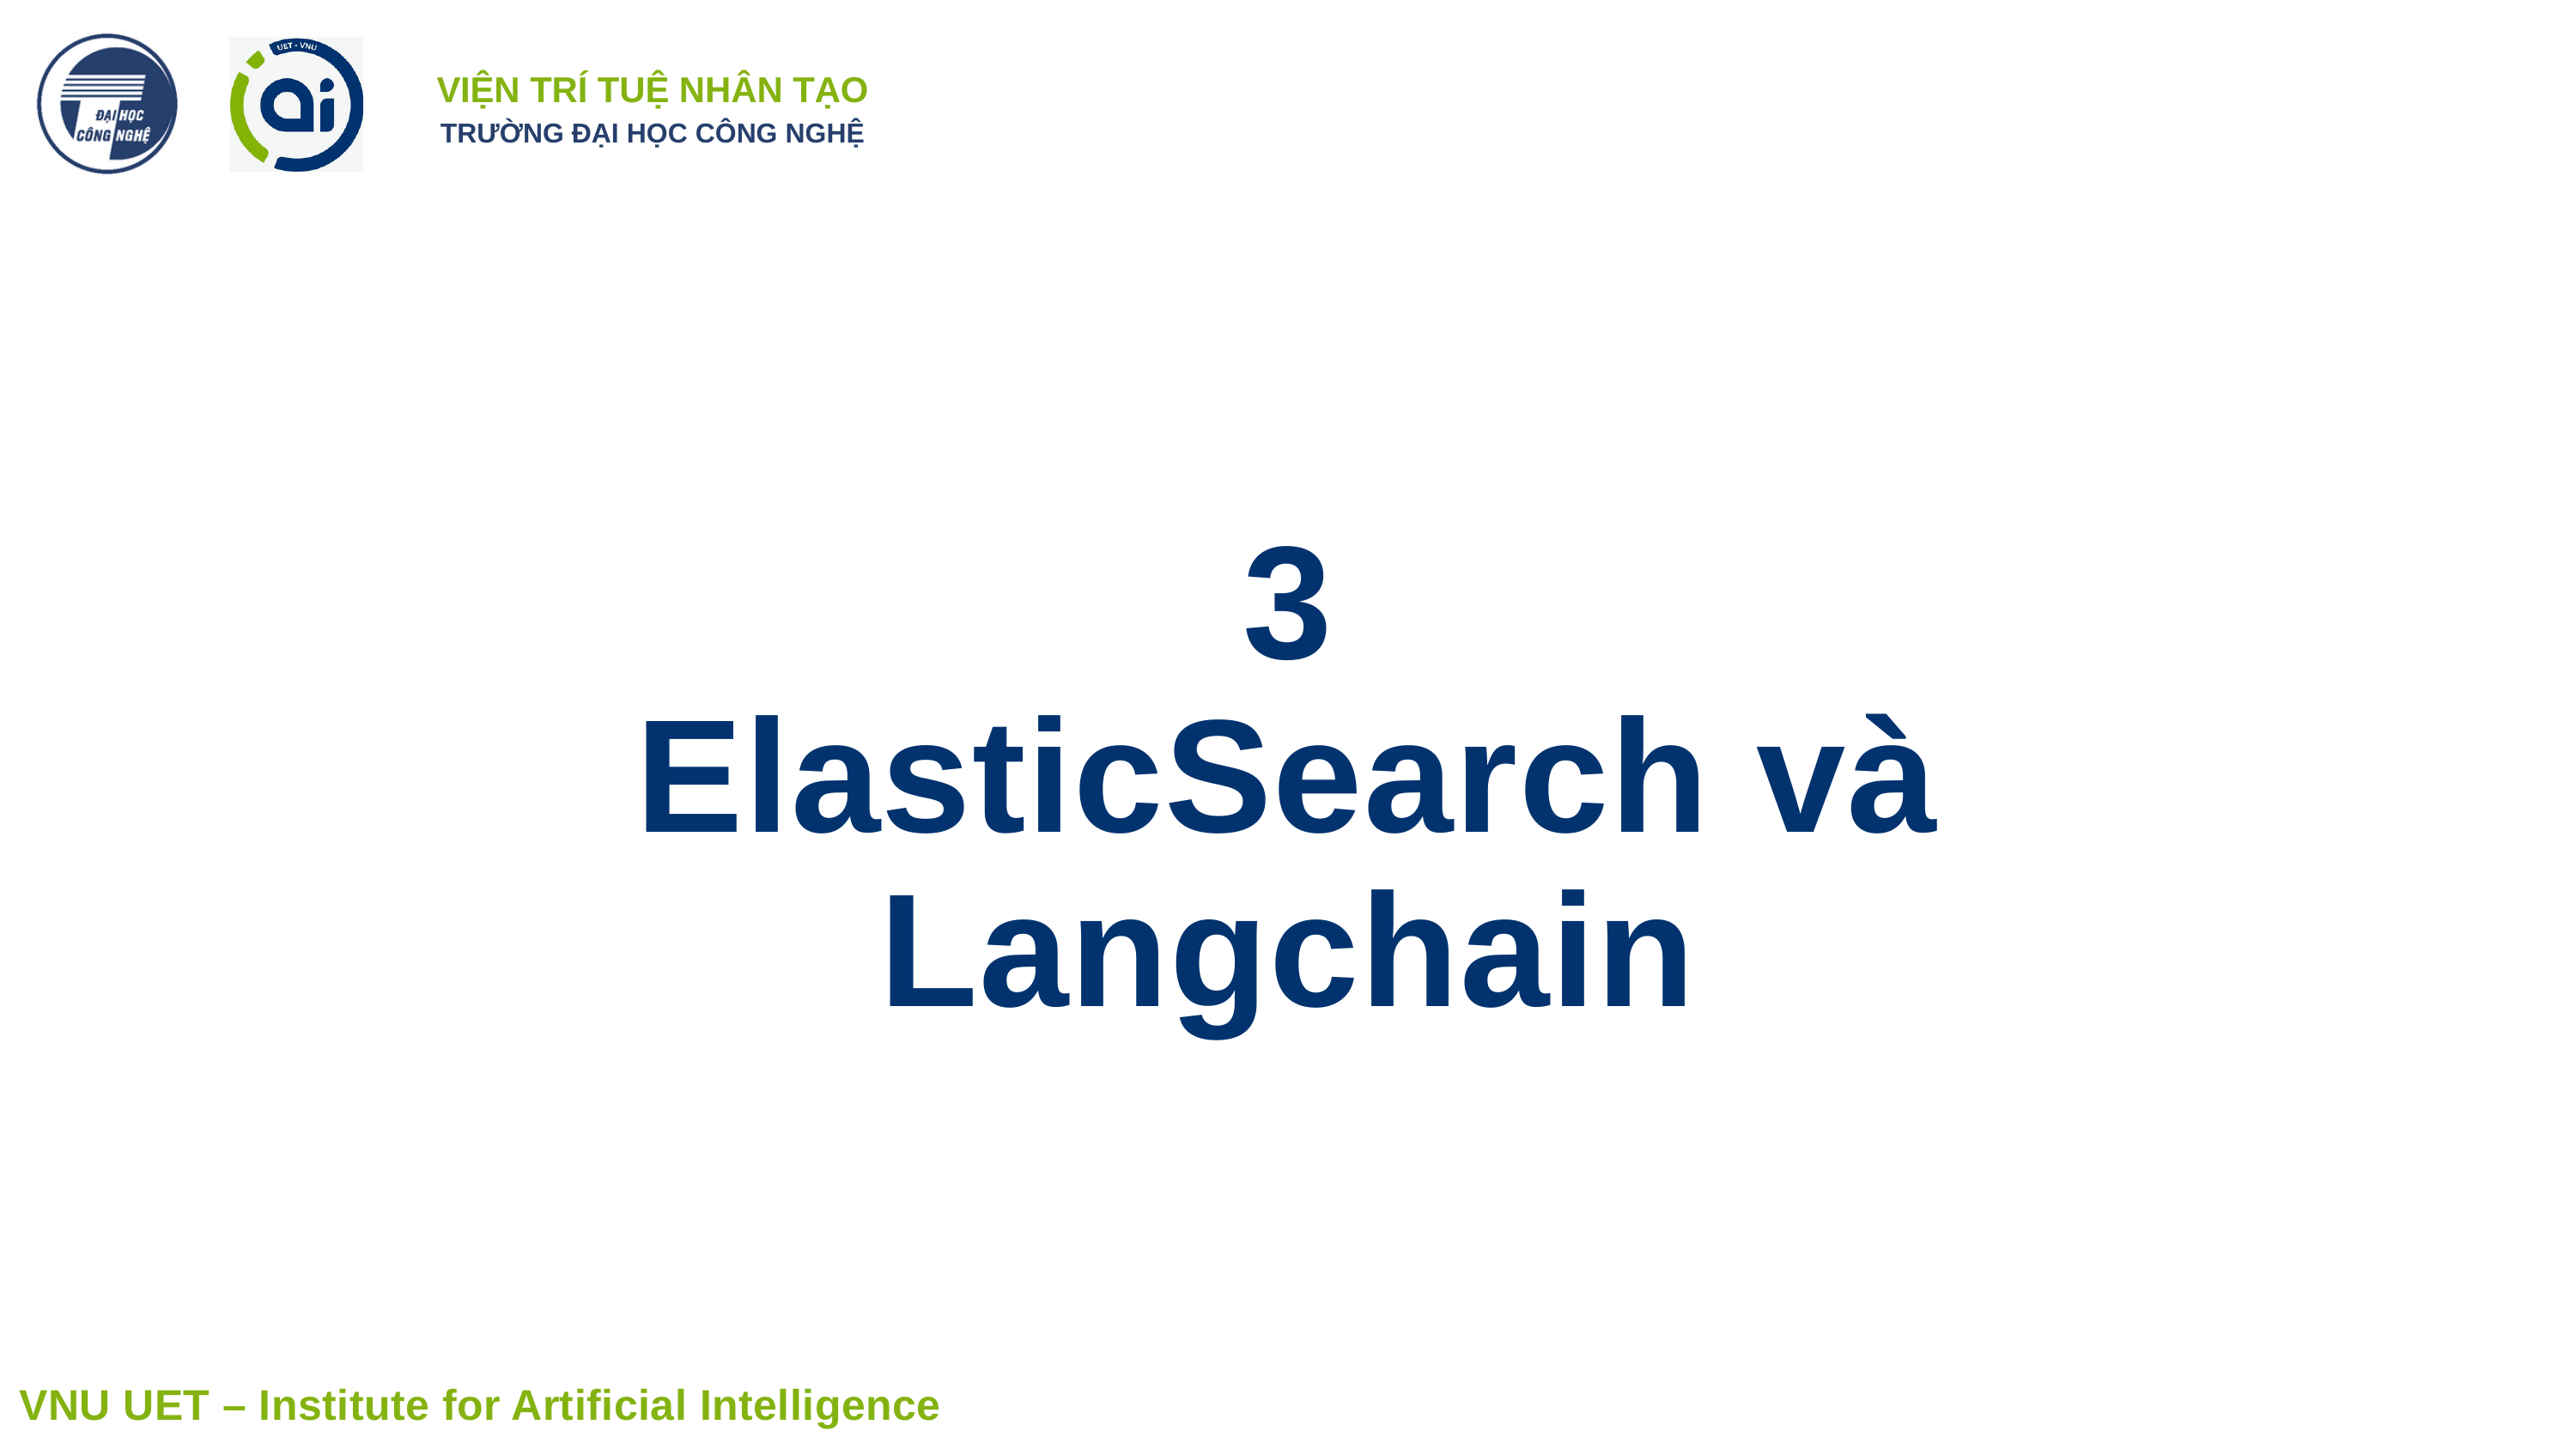

VIỆN TRÍ TUỆ NHÂN TẠO
TRƯỜNG ĐẠI HỌC CÔNG NGHỆ
3
ElasticSearch và Langchain

 VNU UET – Institute for Artificial Intelligence